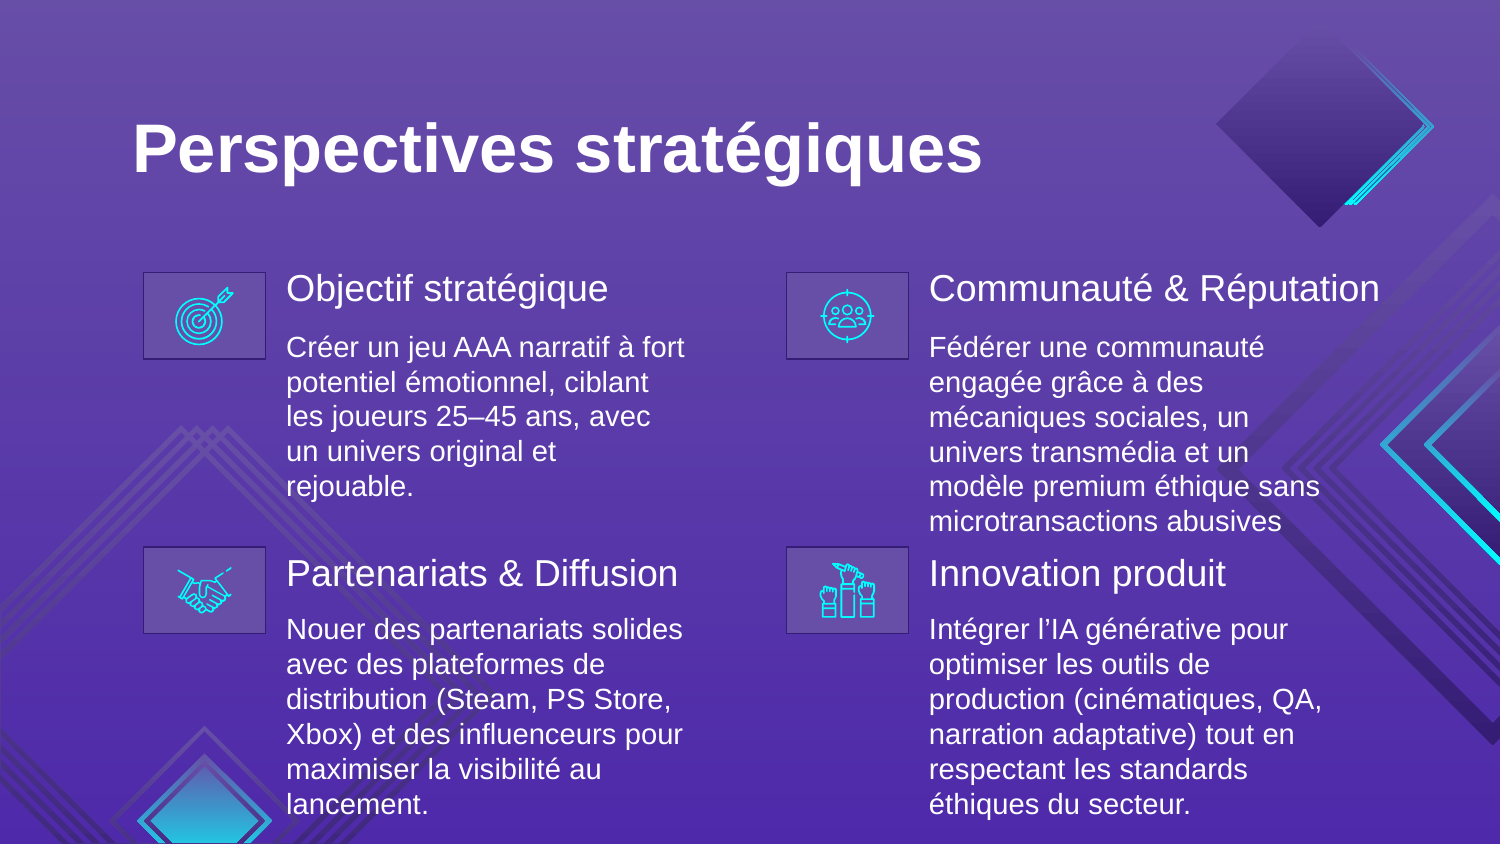

Perspectives stratégiques
# Objectif stratégique
Communauté & Réputation

Créer un jeu AAA narratif à fort potentiel émotionnel, ciblant les joueurs 25–45 ans, avec un univers original et rejouable.
Fédérer une communauté engagée grâce à des mécaniques sociales, un univers transmédia et un modèle premium éthique sans microtransactions abusives
Partenariats & Diffusion
Innovation produit

Nouer des partenariats solides avec des plateformes de distribution (Steam, PS Store, Xbox) et des influenceurs pour maximiser la visibilité au lancement.
Intégrer l’IA générative pour optimiser les outils de production (cinématiques, QA, narration adaptative) tout en respectant les standards éthiques du secteur.